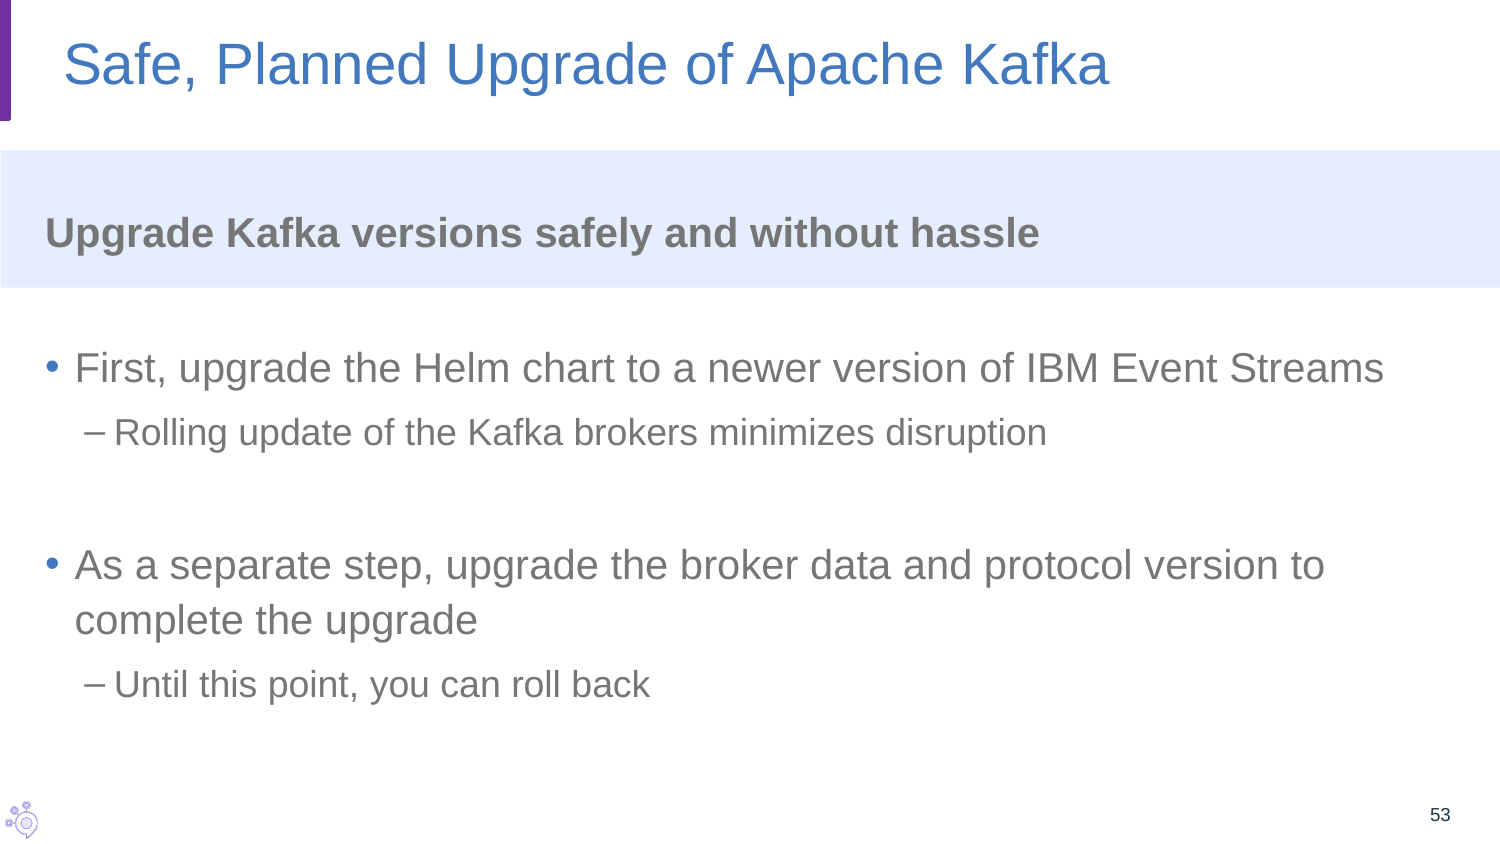

# Safe, Planned Upgrade of Apache Kafka

Upgrade Kafka versions safely and without hassle

First, upgrade the Helm chart to a newer version of IBM Event Streams
Rolling update of the Kafka brokers minimizes disruption

As a separate step, upgrade the broker data and protocol version to complete the upgrade
Until this point, you can roll back
53